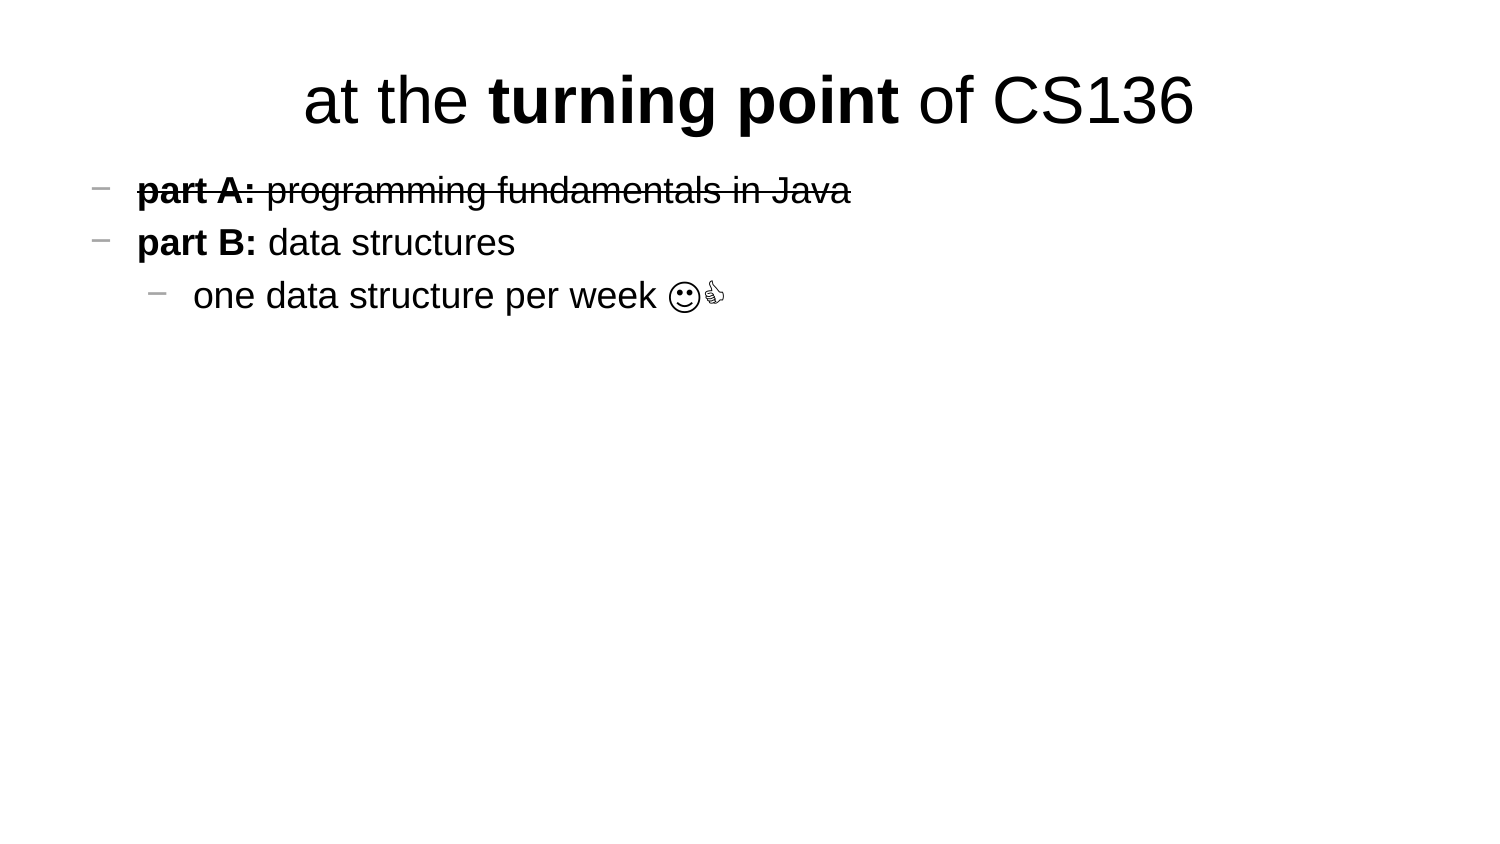

# at the turning point of CS136
part A: programming fundamentals in Java
part B: data structures
one data structure per week 🙂👍